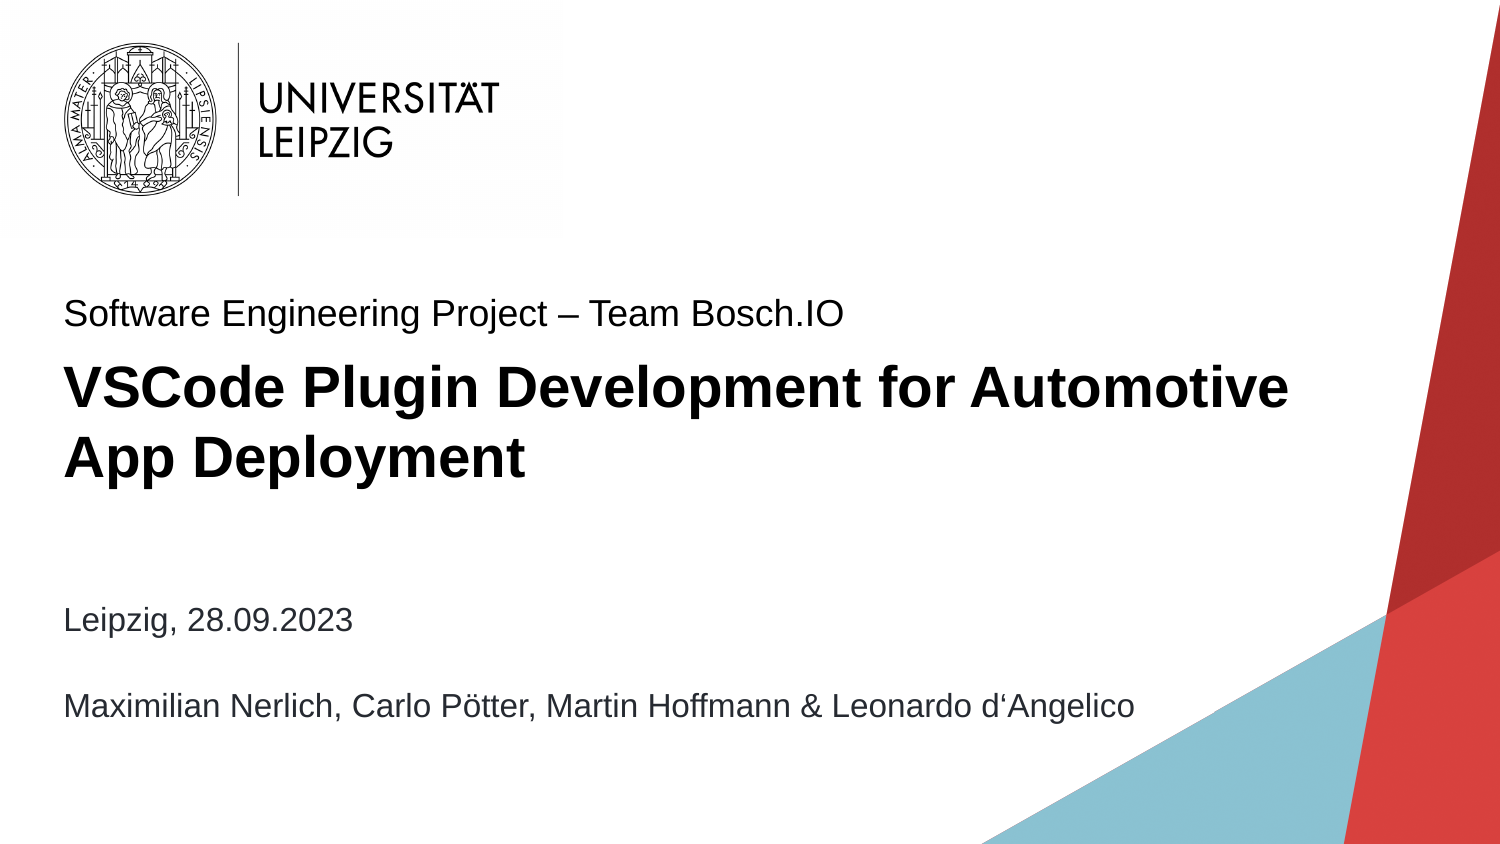

Software Engineering Project – Team Bosch.IO
# VSCode Plugin Development for Automotive App Deployment
Leipzig, 28.09.2023
Maximilian Nerlich, Carlo Pötter, Martin Hoffmann & Leonardo d‘Angelico